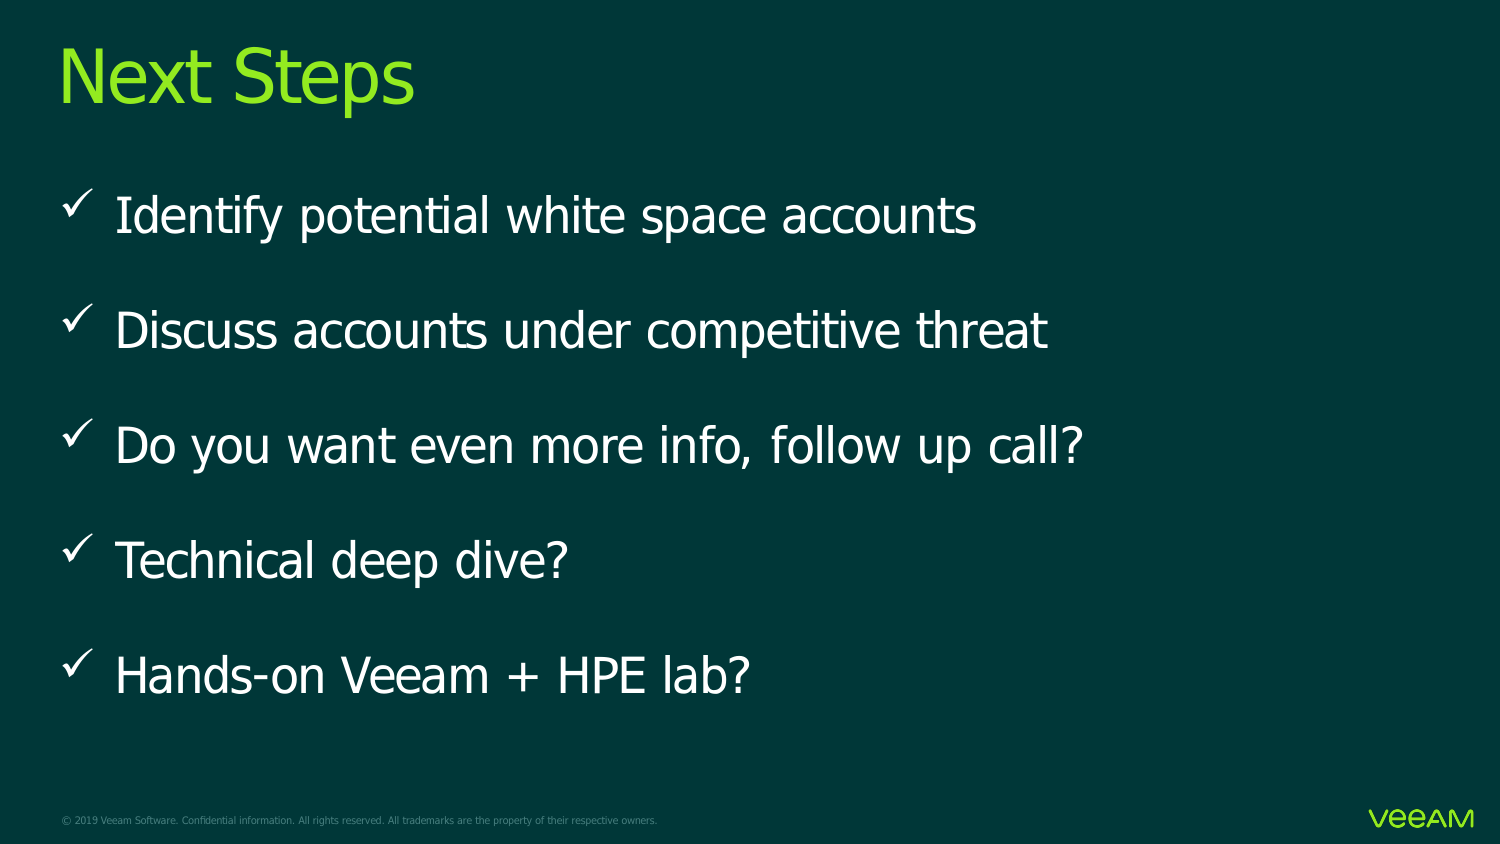

# Next Steps
Identify potential white space accounts
Discuss accounts under competitive threat
Do you want even more info, follow up call?
Technical deep dive?
Hands-on Veeam + HPE lab?